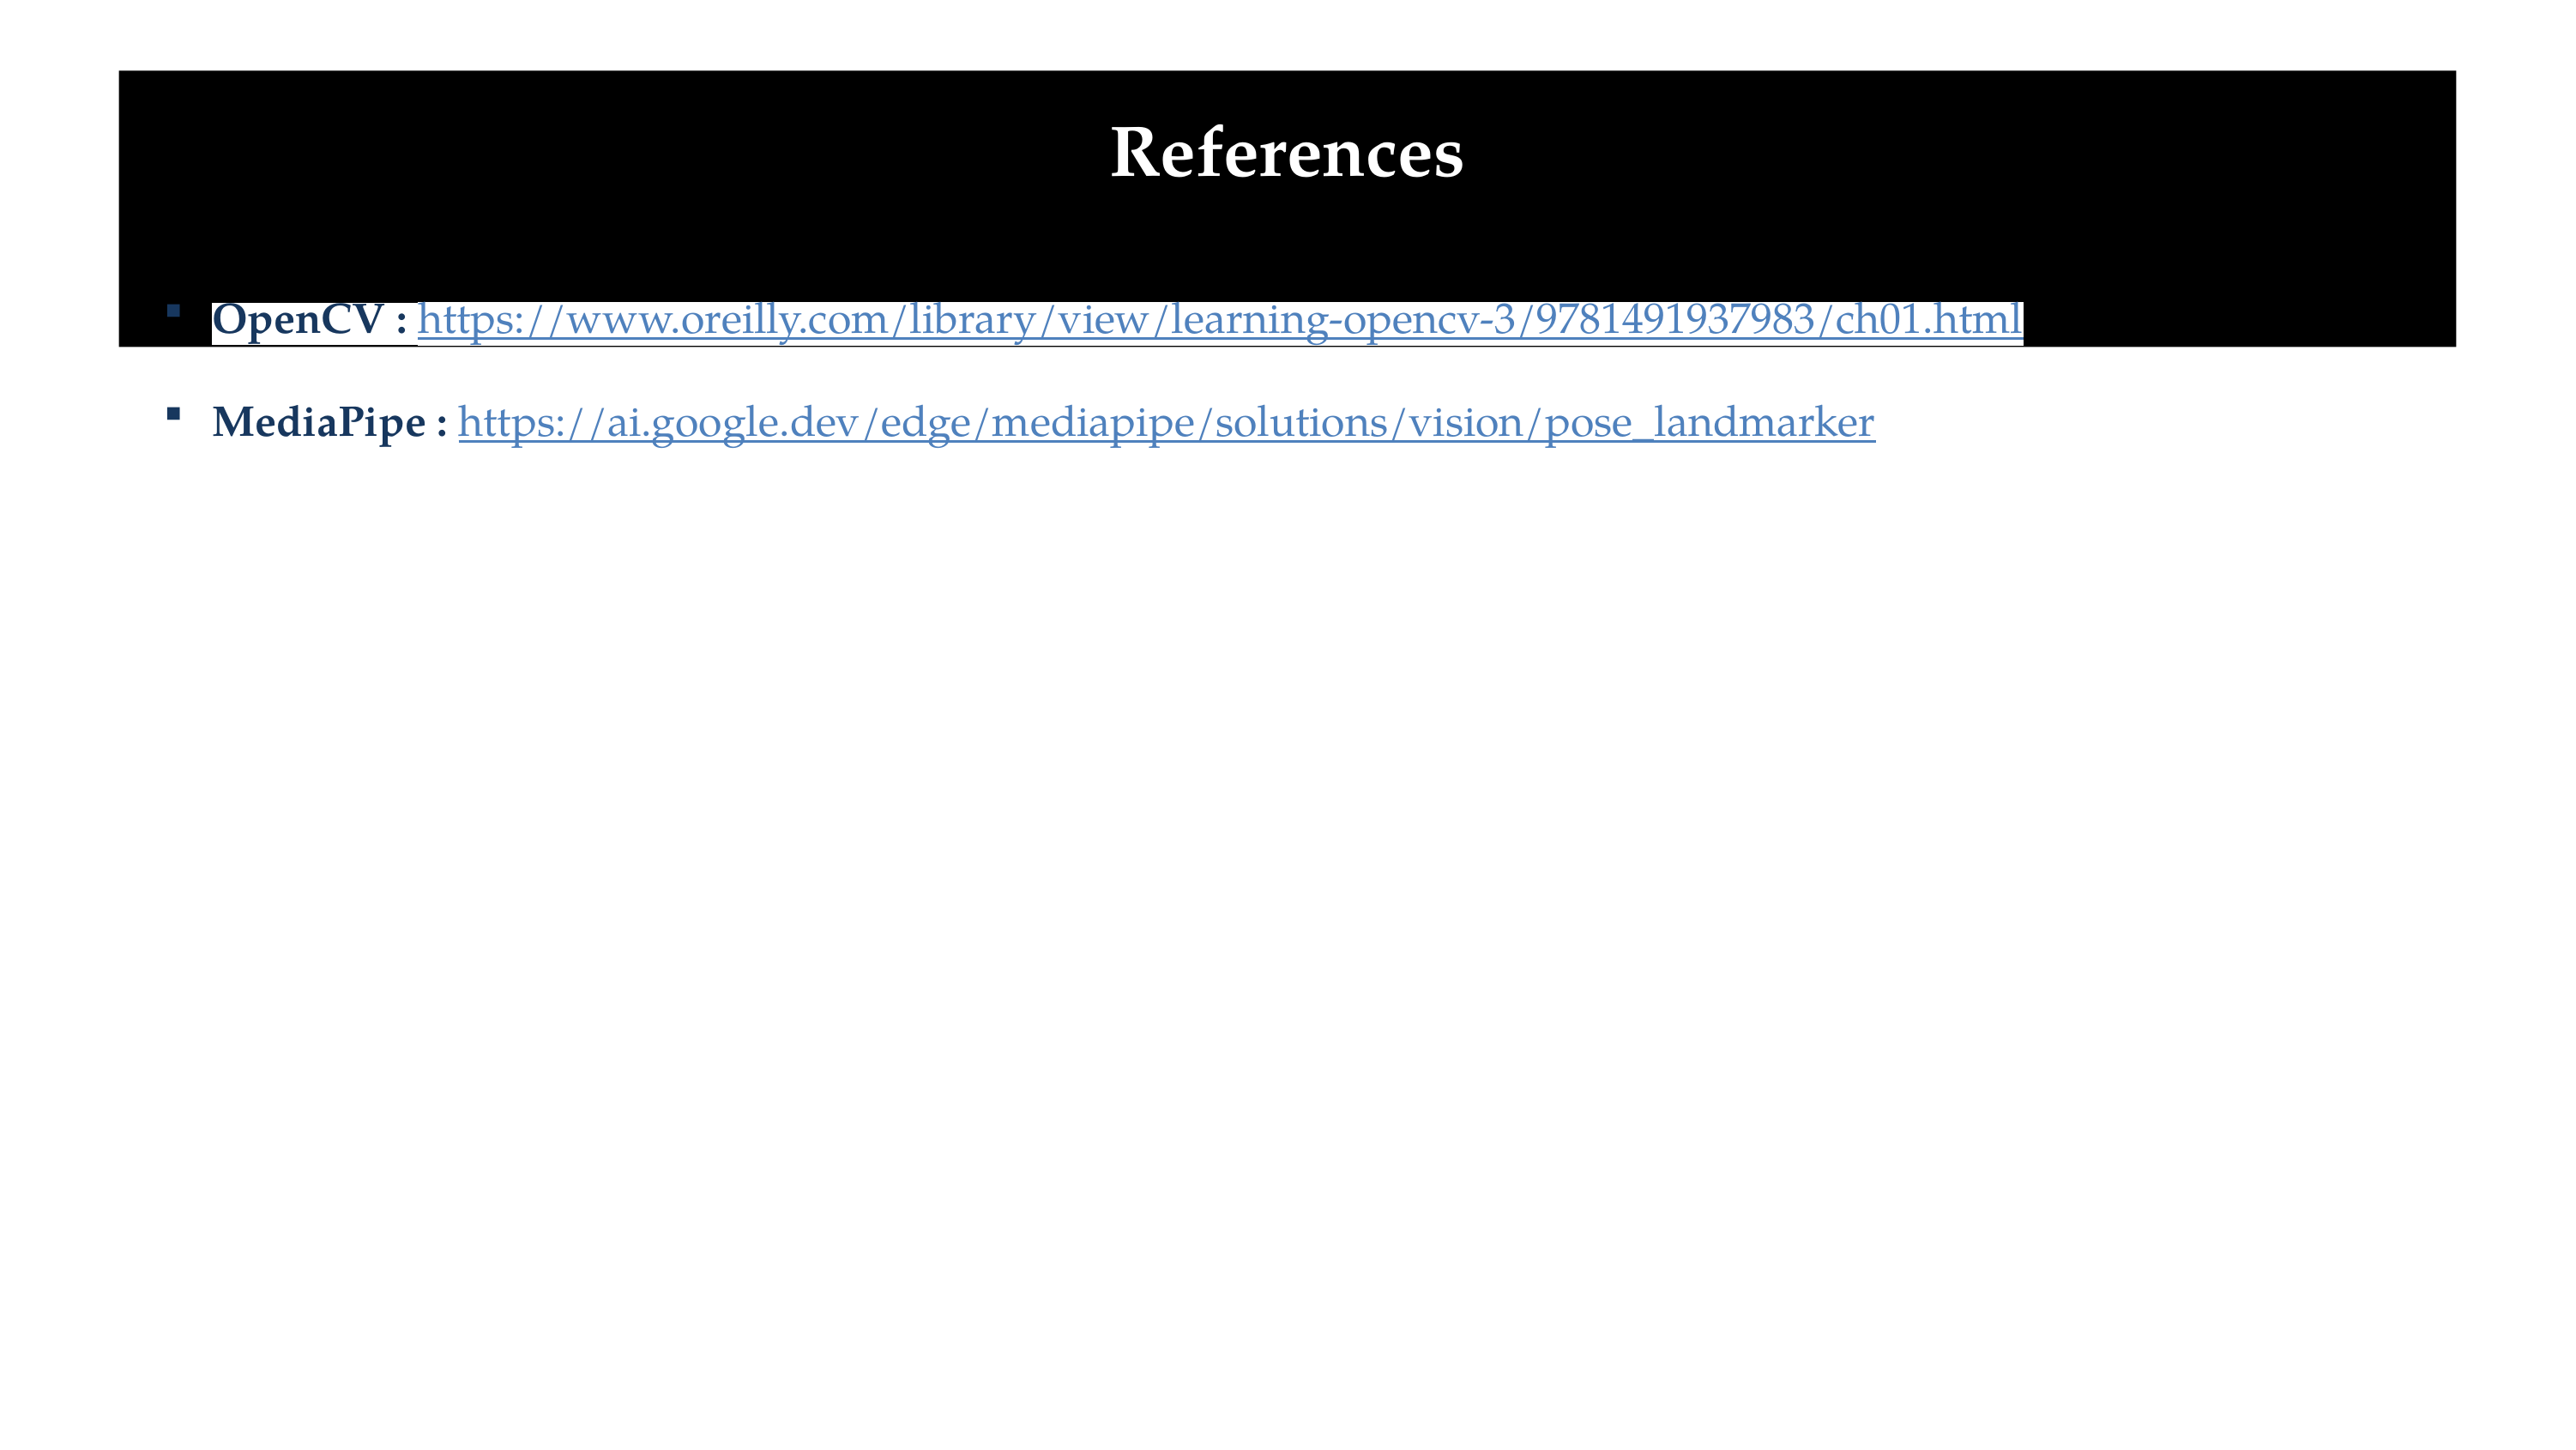

# References
OpenCV : https://www.oreilly.com/library/view/learning-opencv-3/9781491937983/ch01.html

MediaPipe : https://ai.google.dev/edge/mediapipe/solutions/vision/pose_landmarker